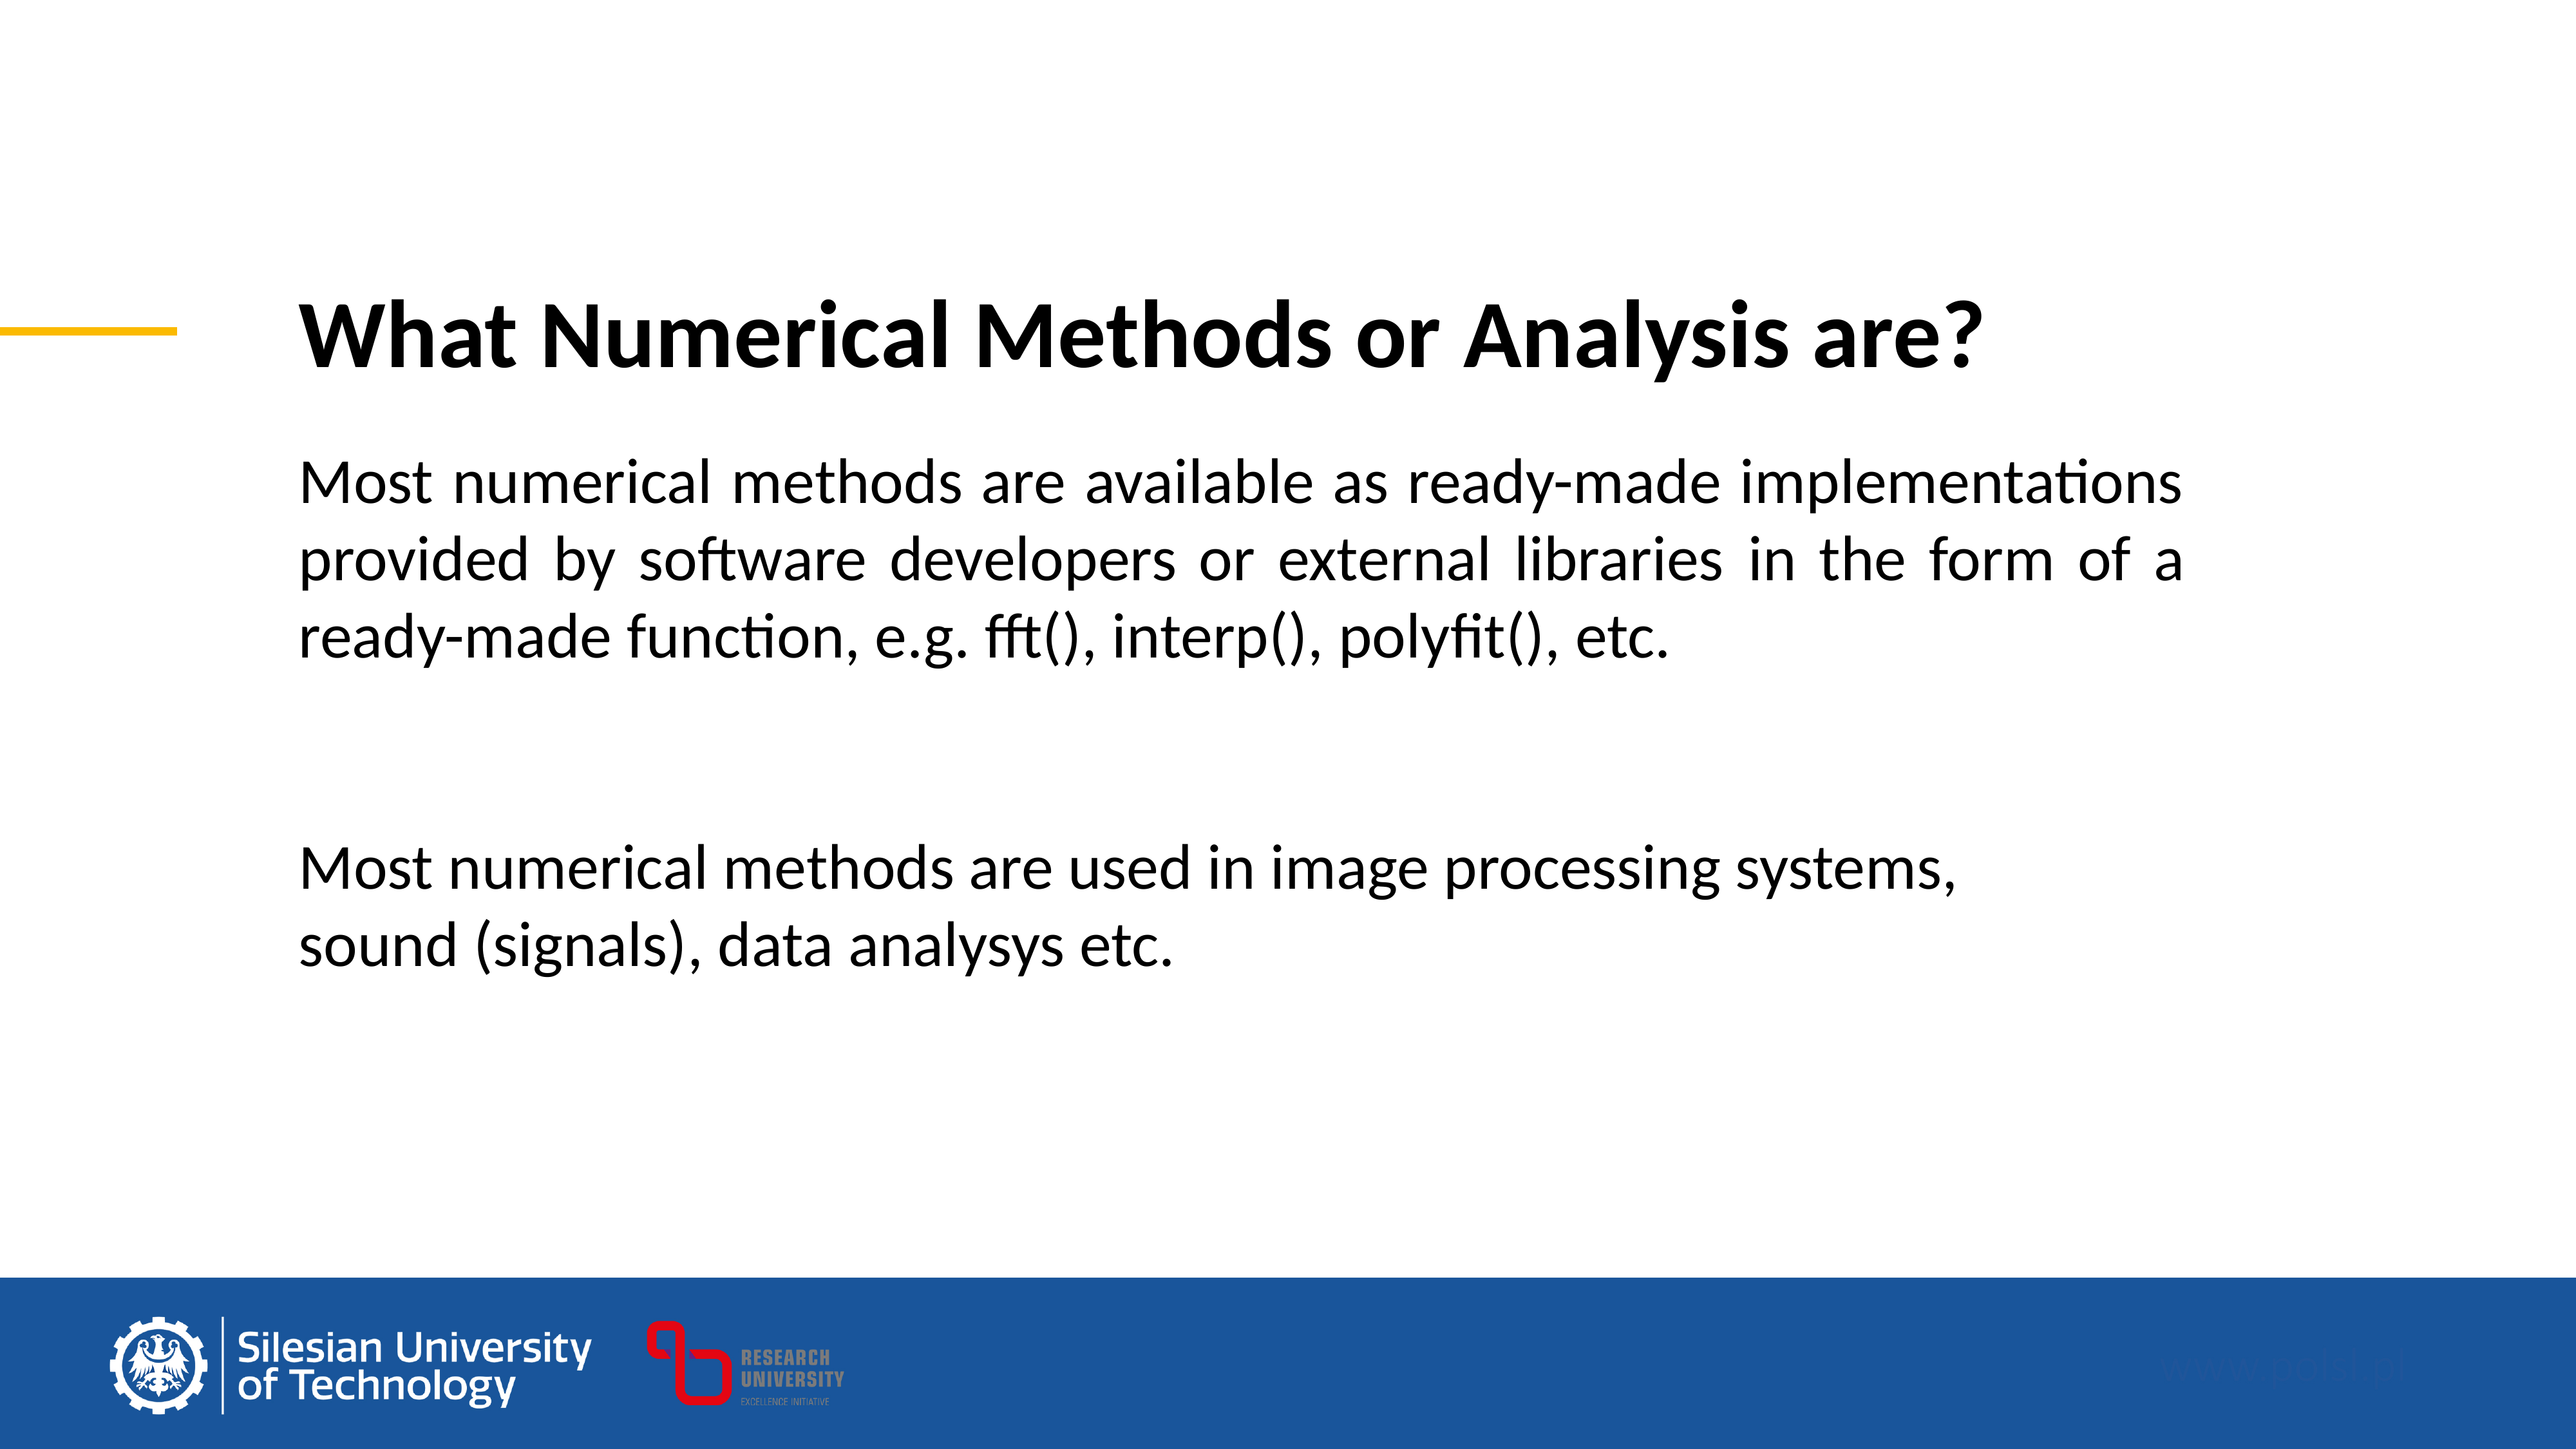

What Numerical Methods or Analysis are?
Most numerical methods are available as ready-made implementations provided by software developers or external libraries in the form of a ready-made function, e.g. fft(), interp(), polyfit(), etc.

Most numerical methods are used in image processing systems,
sound (signals), data analysys etc.